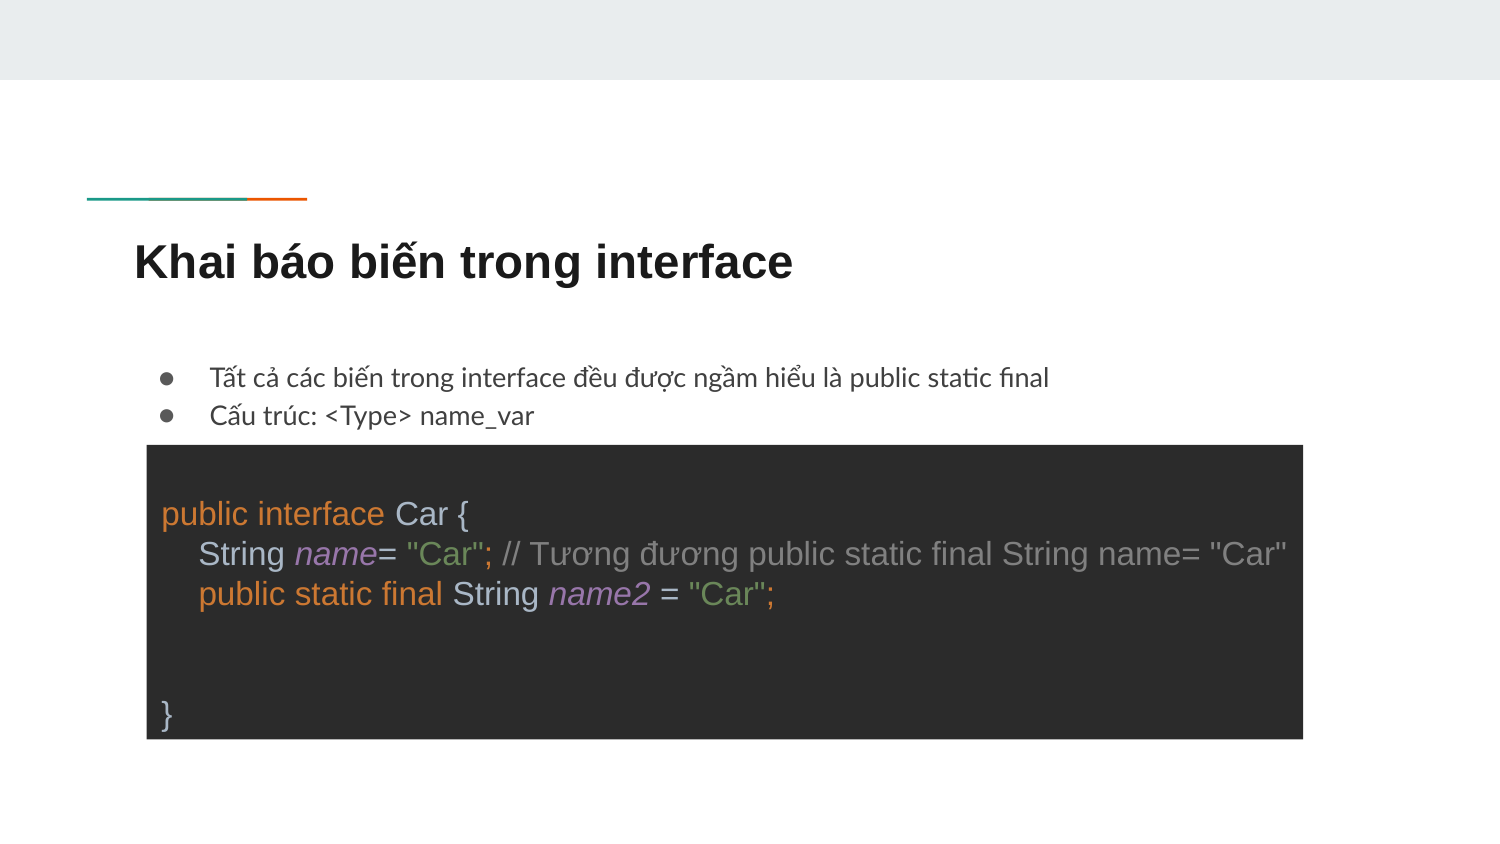

# Khai báo biến trong interface
Tất cả các biến trong interface đều được ngầm hiểu là public static final
Cấu trúc: <Type> name_var

public interface Car {
    String name= "Car"; // Tương đương public static final String name= "Car"
    public static final String name2 = "Car";
}